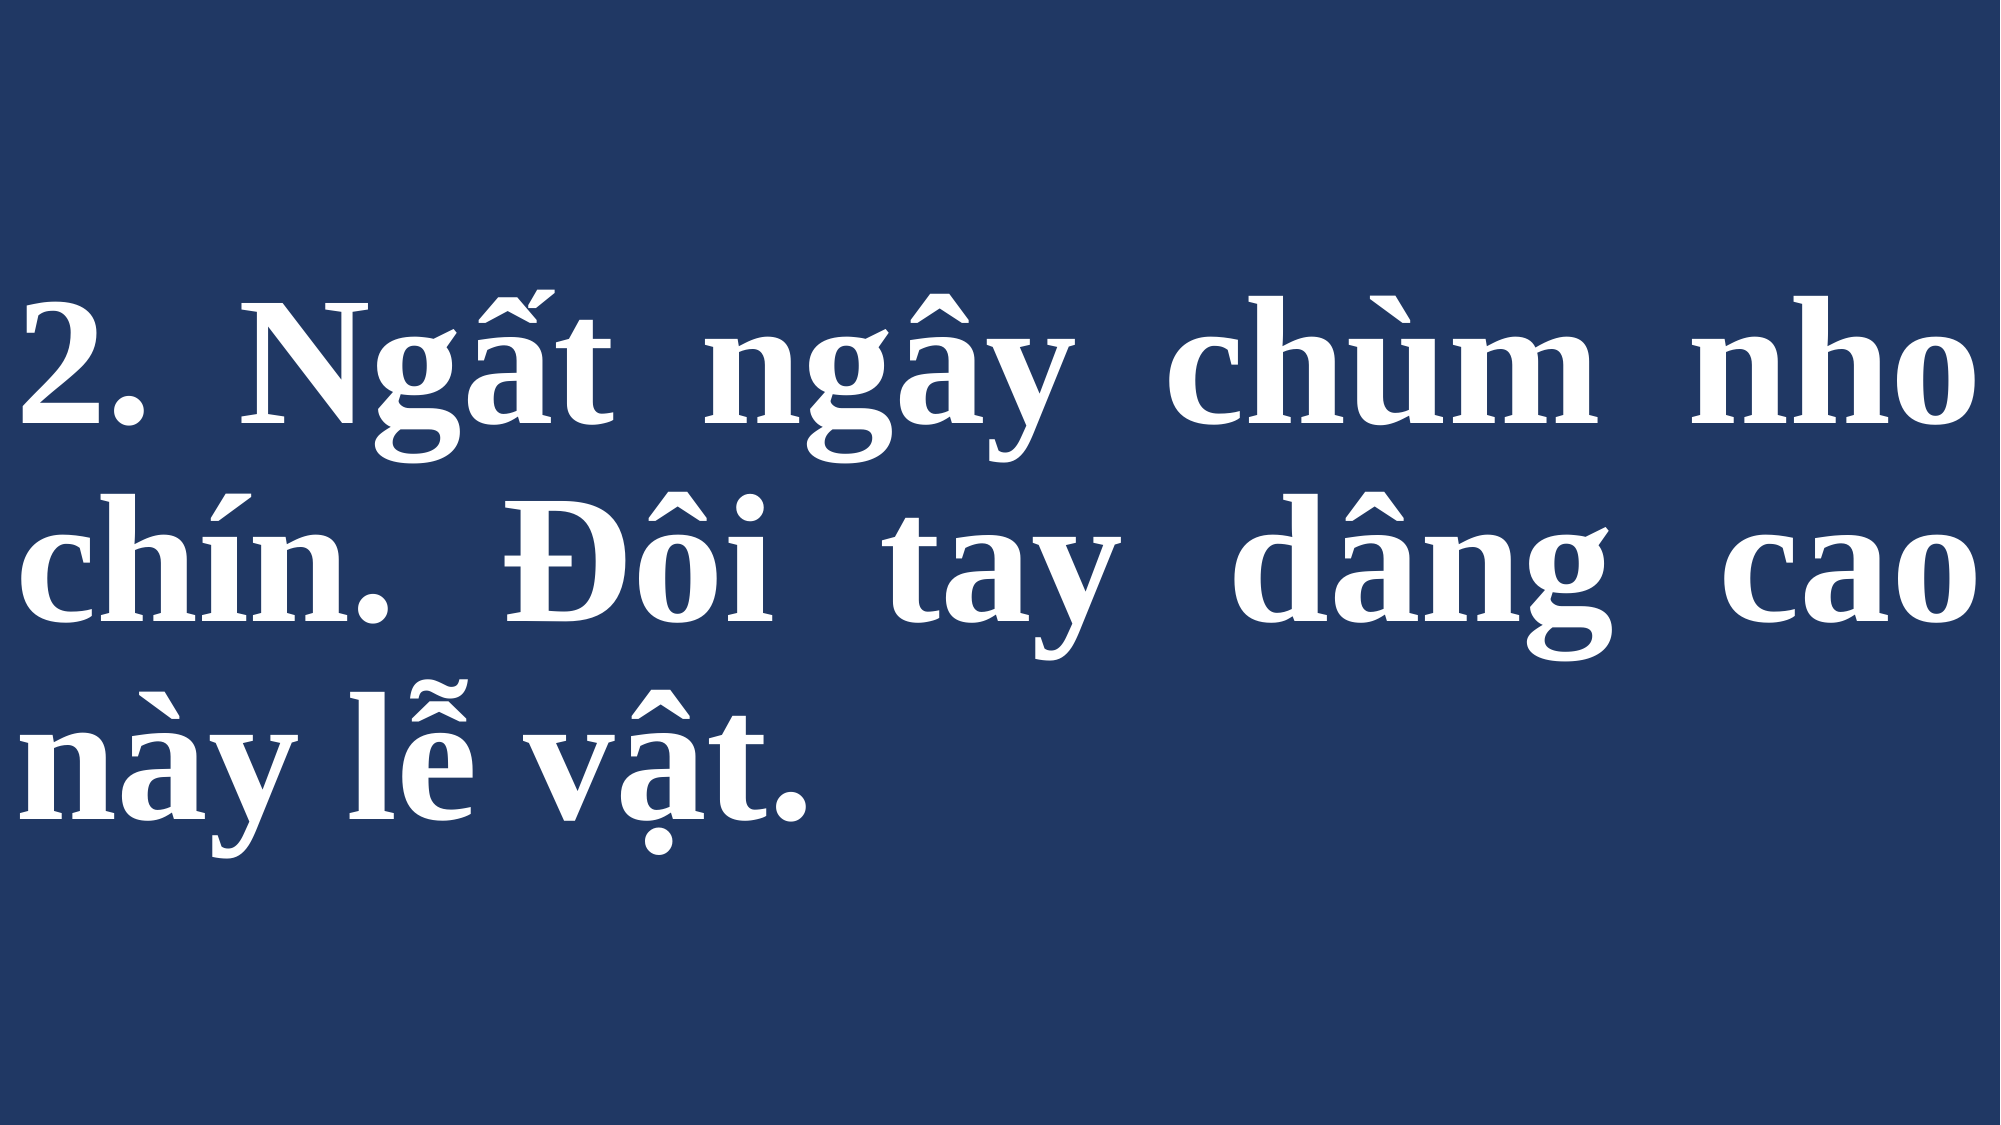

# 2. Ngất ngây chùm nho chín. Đôi tay dâng cao này lễ vật.